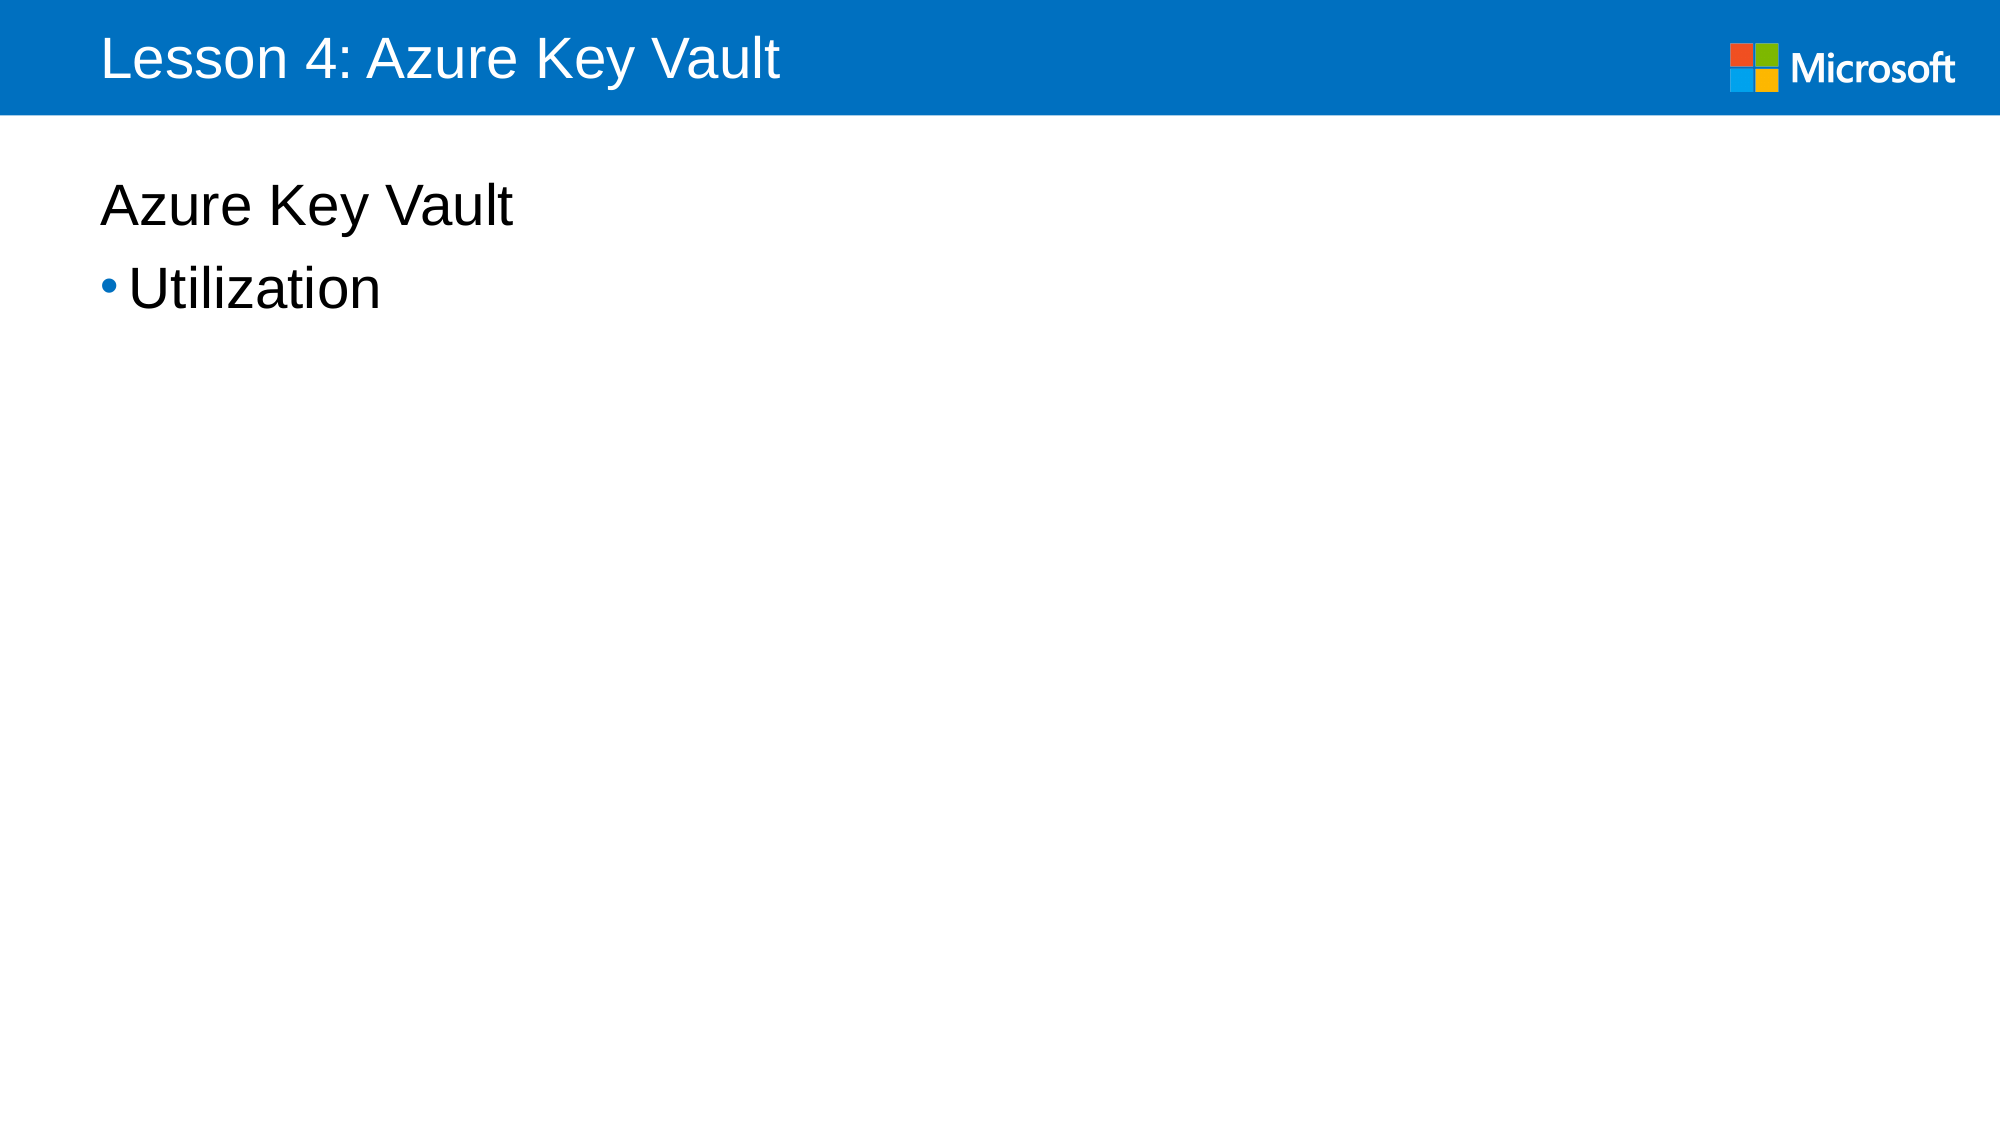

# Lesson 4: Azure Key Vault
Azure Key Vault
Utilization